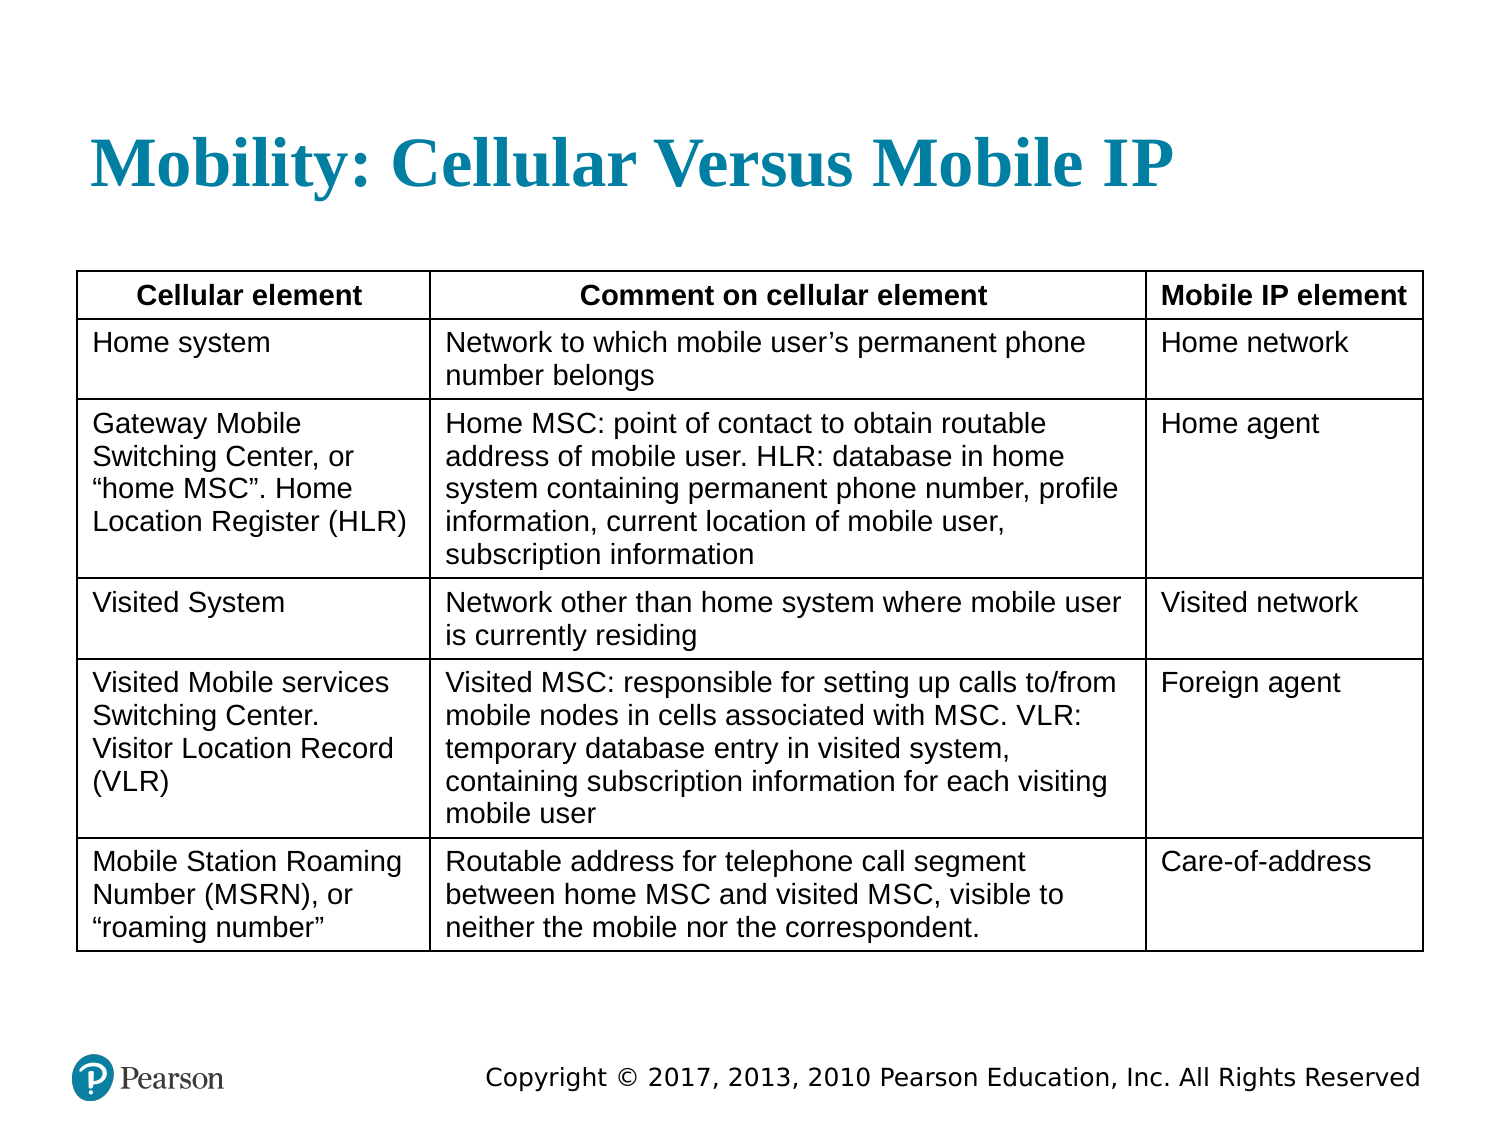

# Mobility: Cellular Versus Mobile I P
| Cellular element | Comment on cellular element | Mobile IP element |
| --- | --- | --- |
| Home system | Network to which mobile user’s permanent phone number belongs | Home network |
| Gateway Mobile Switching Center, or “home M S C”. Home Location Register (H L R) | Home M S C: point of contact to obtain routable address of mobile user. H L R: database in home system containing permanent phone number, profile information, current location of mobile user, subscription information | Home agent |
| Visited System | Network other than home system where mobile user is currently residing | Visited network |
| Visited Mobile services Switching Center. Visitor Location Record (V L R) | Visited M S C: responsible for setting up calls to/from mobile nodes in cells associated with M S C. V L R: temporary database entry in visited system, containing subscription information for each visiting mobile user | Foreign agent |
| Mobile Station Roaming Number (M S R N), or “roaming number” | Routable address for telephone call segment between home M S C and visited M S C, visible to neither the mobile nor the correspondent. | Care-of-address |